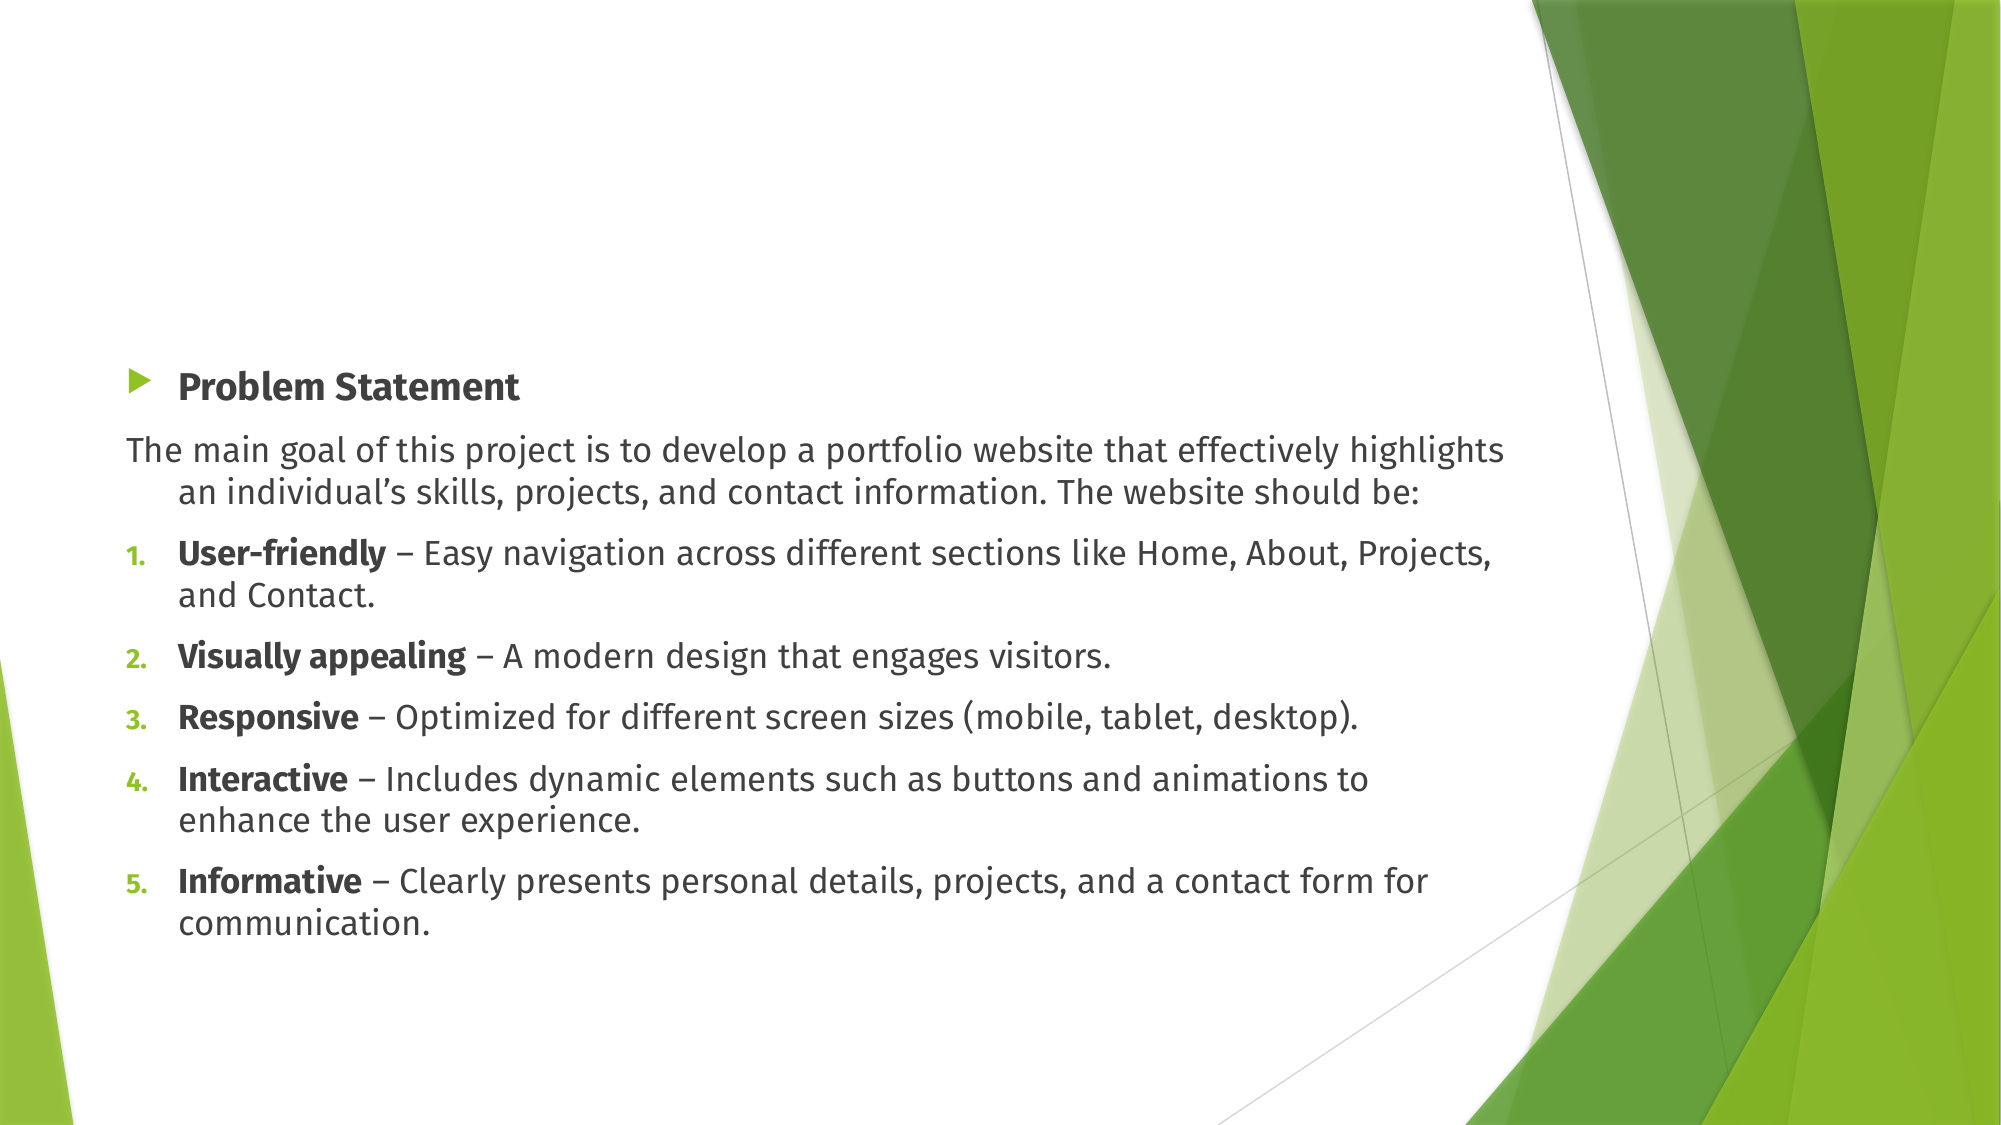

#
Problem Statement
The main goal of this project is to develop a portfolio website that effectively highlights an individual’s skills, projects, and contact information. The website should be:
User-friendly – Easy navigation across different sections like Home, About, Projects, and Contact.
Visually appealing – A modern design that engages visitors.
Responsive – Optimized for different screen sizes (mobile, tablet, desktop).
Interactive – Includes dynamic elements such as buttons and animations to enhance the user experience.
Informative – Clearly presents personal details, projects, and a contact form for communication.